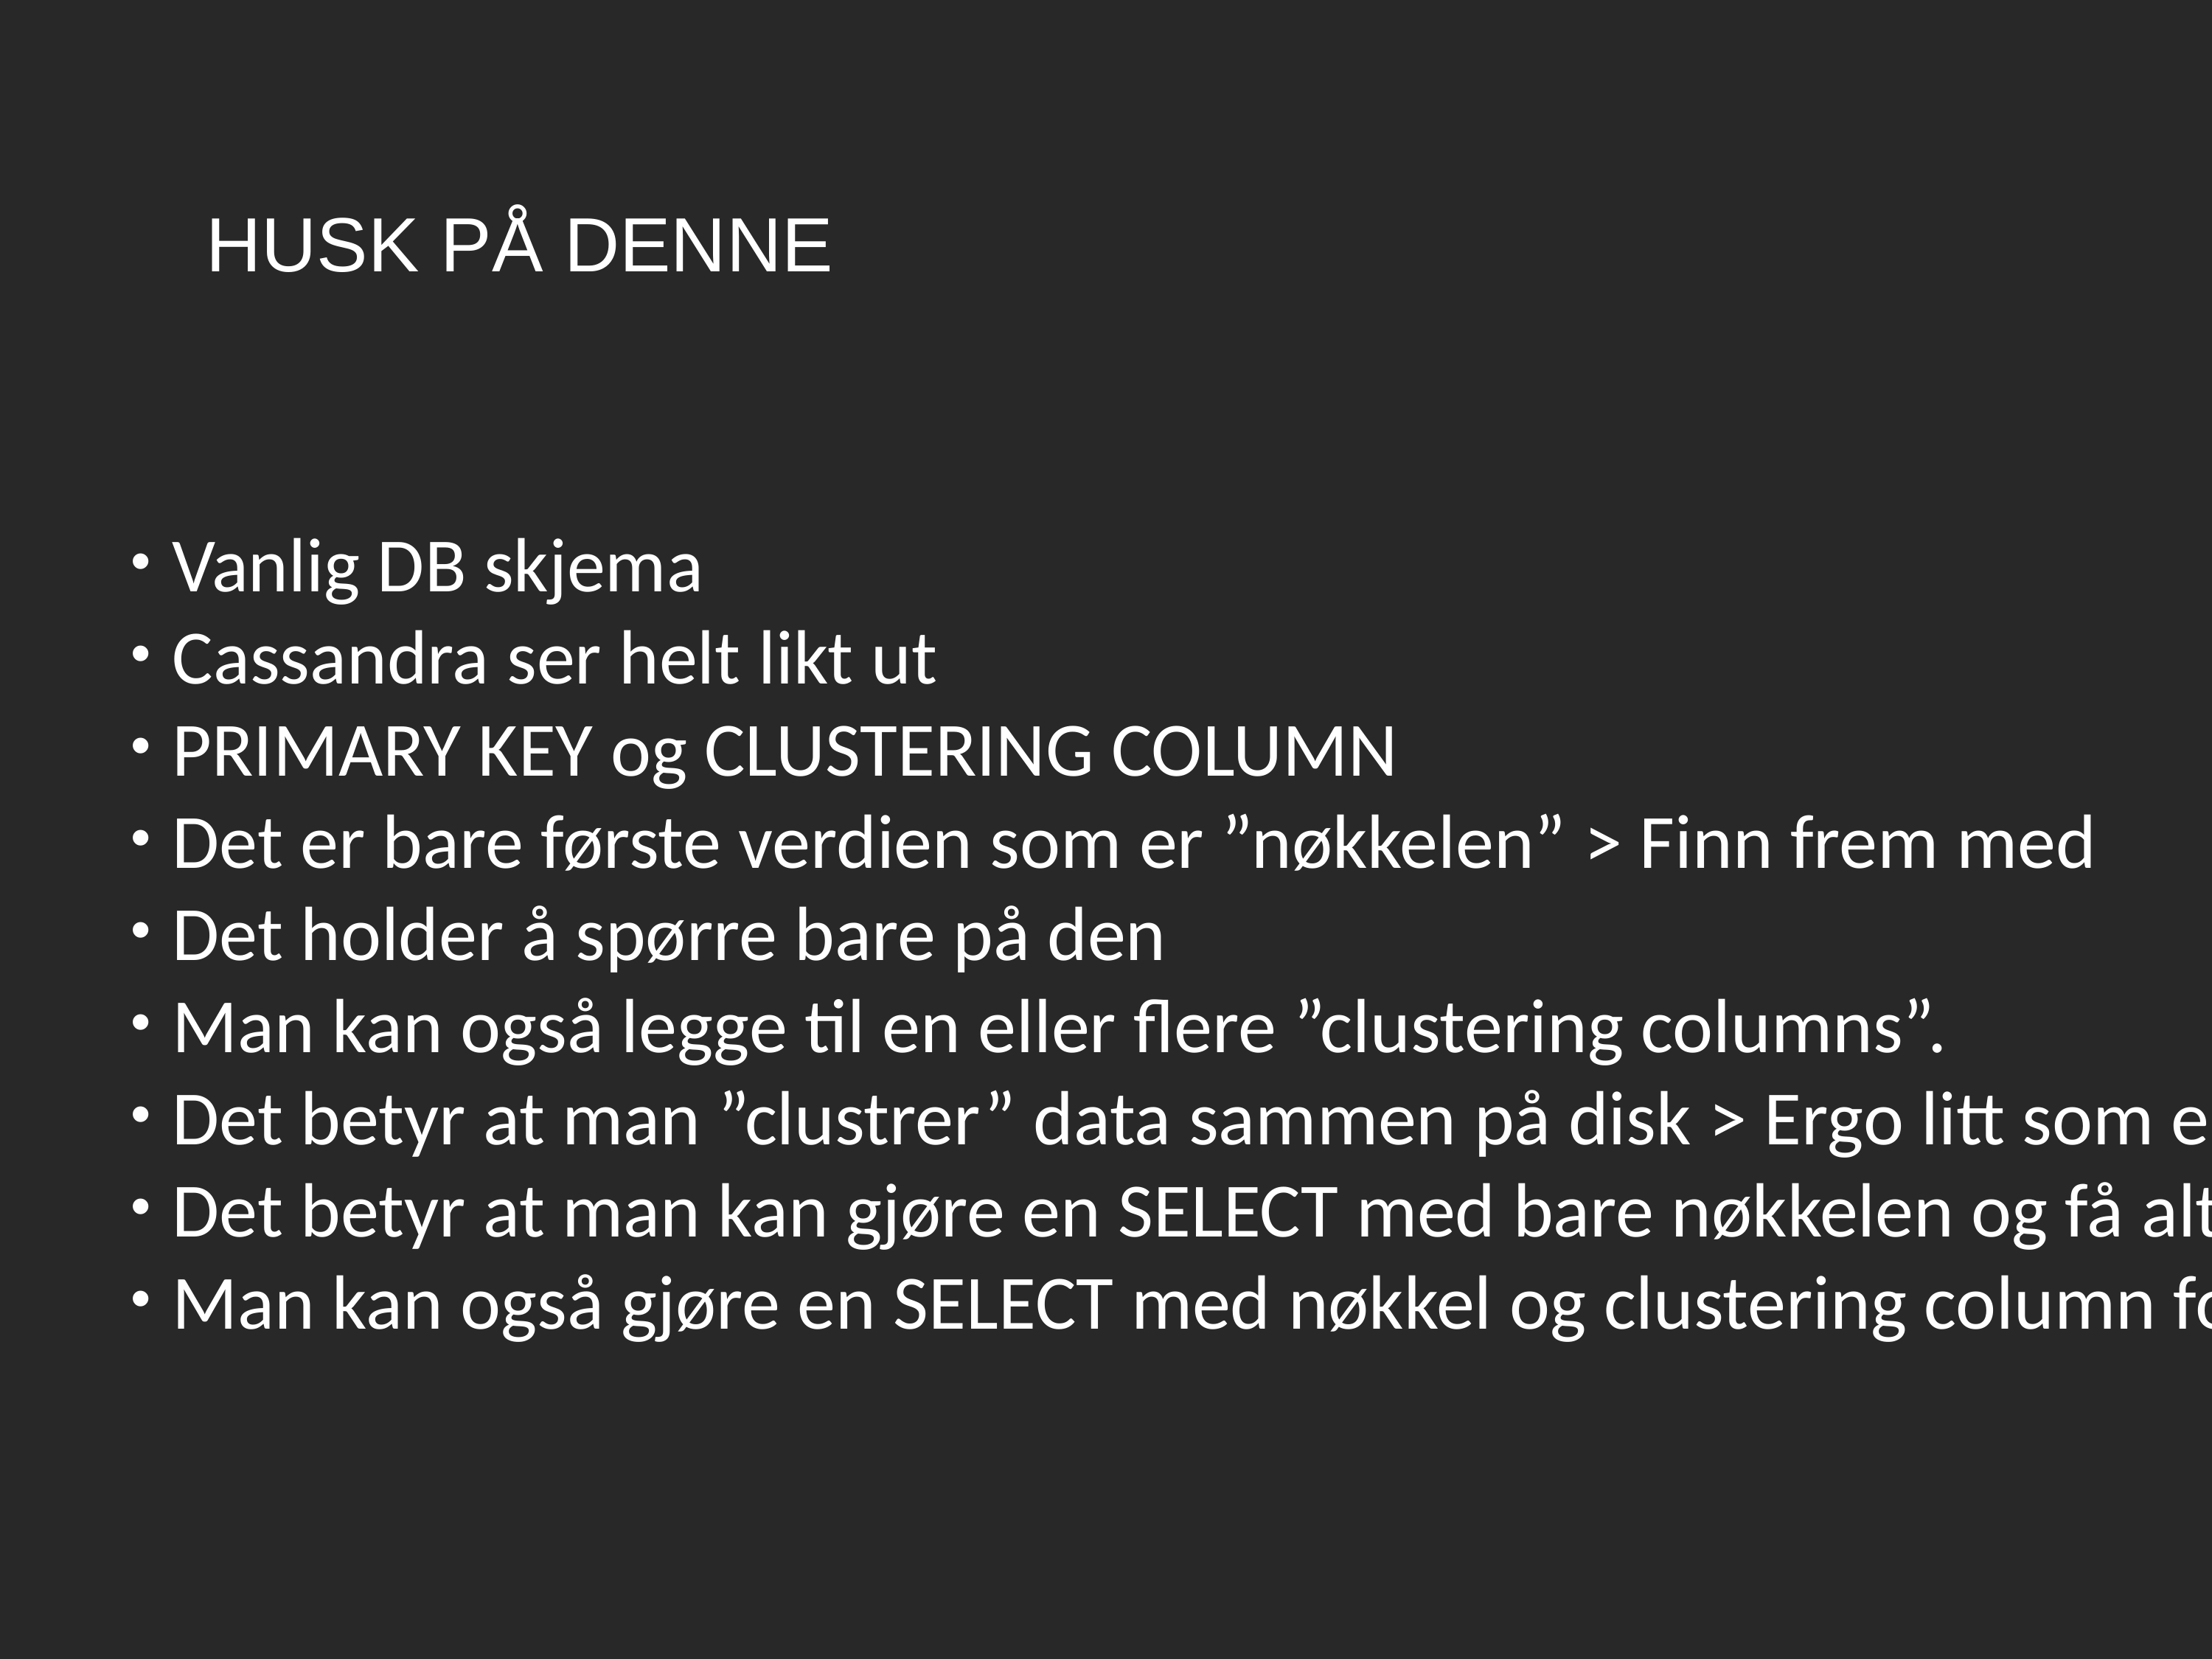

HUSK PÅ DENNE
Vanlig DB skjema
Cassandra ser helt likt ut
PRIMARY KEY og CLUSTERING COLUMN
Det er bare første verdien som er ”nøkkelen” > Finn frem med
Det holder å spørre bare på den
Man kan også legge til en eller flere ”clustering columns”.
Det betyr at man ”clustrer” data sammen på disk > Ergo litt som en column store (se her. Eksempel)
Det betyr at man kan gjøre en SELECT med bare nøkkelen og få alt
Man kan også gjøre en SELECT med nøkkel og clustering column for å få en, eller flere ”clustere” av verdier. Ref weather_data